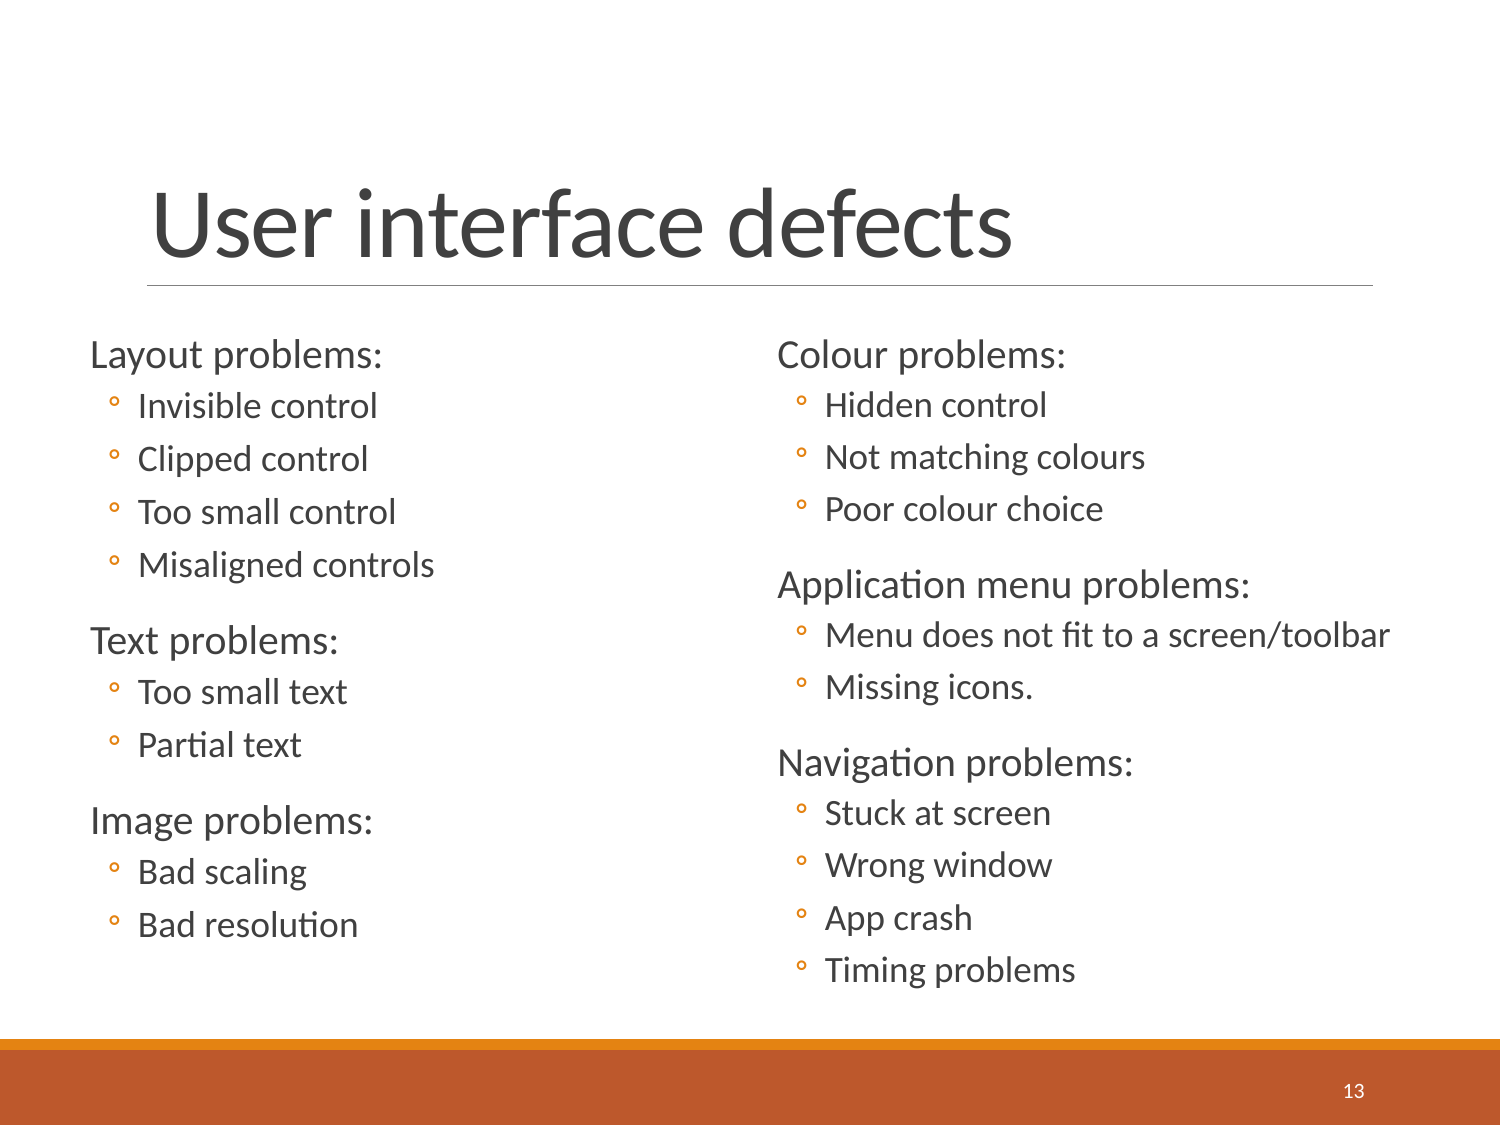

# User interface defects
Layout problems:
Invisible control
Clipped control
Too small control
Misaligned controls
Text problems:
Too small text
Partial text
Image problems:
Bad scaling
Bad resolution
Colour problems:
Hidden control
Not matching colours
Poor colour choice
Application menu problems:
Menu does not fit to a screen/toolbar
Missing icons.
Navigation problems:
Stuck at screen
Wrong window
App crash
Timing problems
13